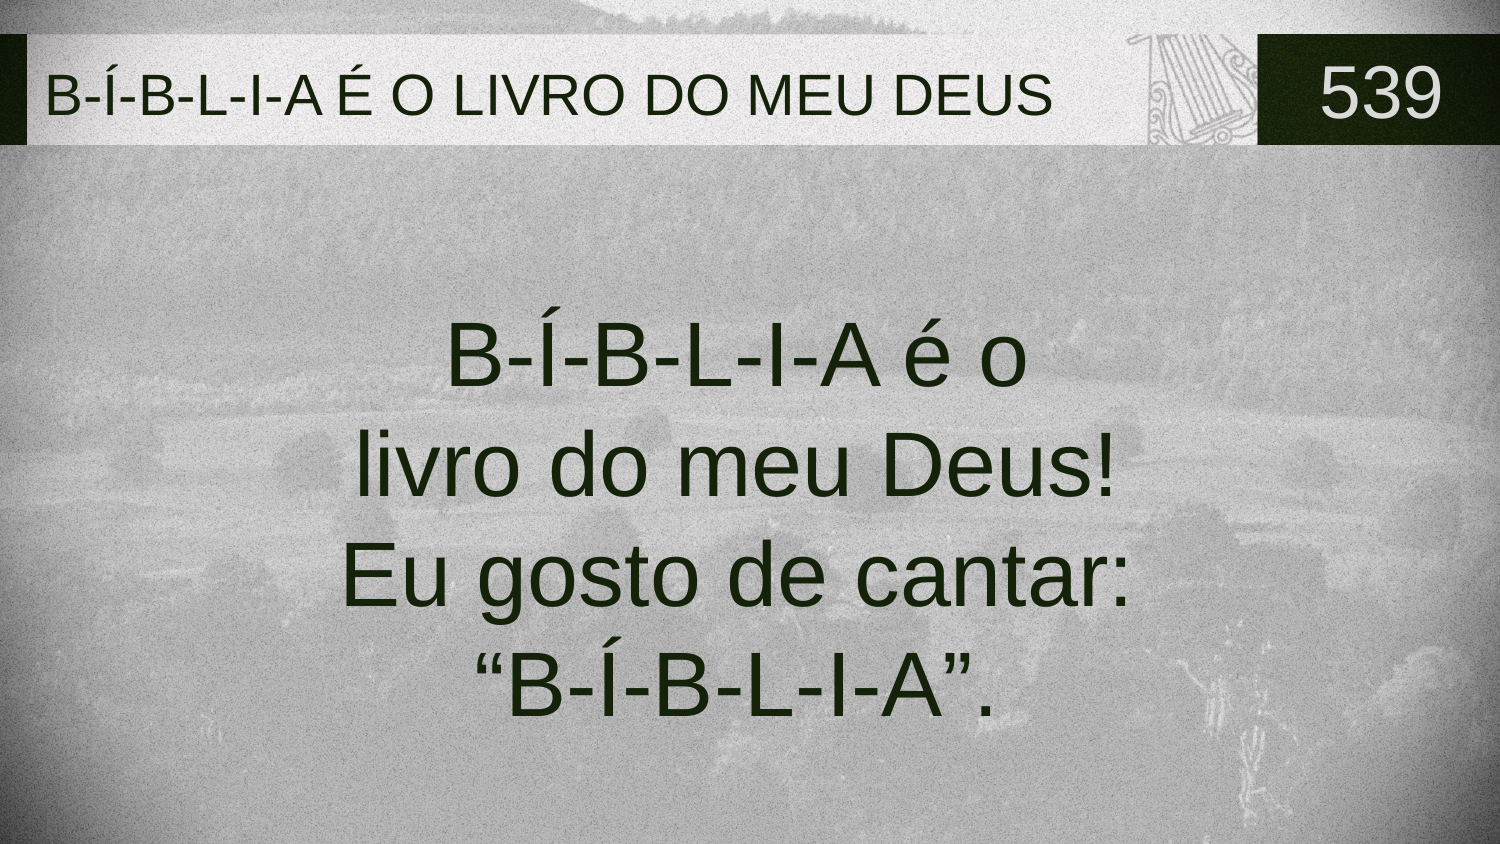

# B-Í-B-L-I-A É O LIVRO DO MEU DEUS
539
B-Í-B-L-I-A é o
livro do meu Deus!
Eu gosto de cantar:
“B-Í-B-L-I-A”.